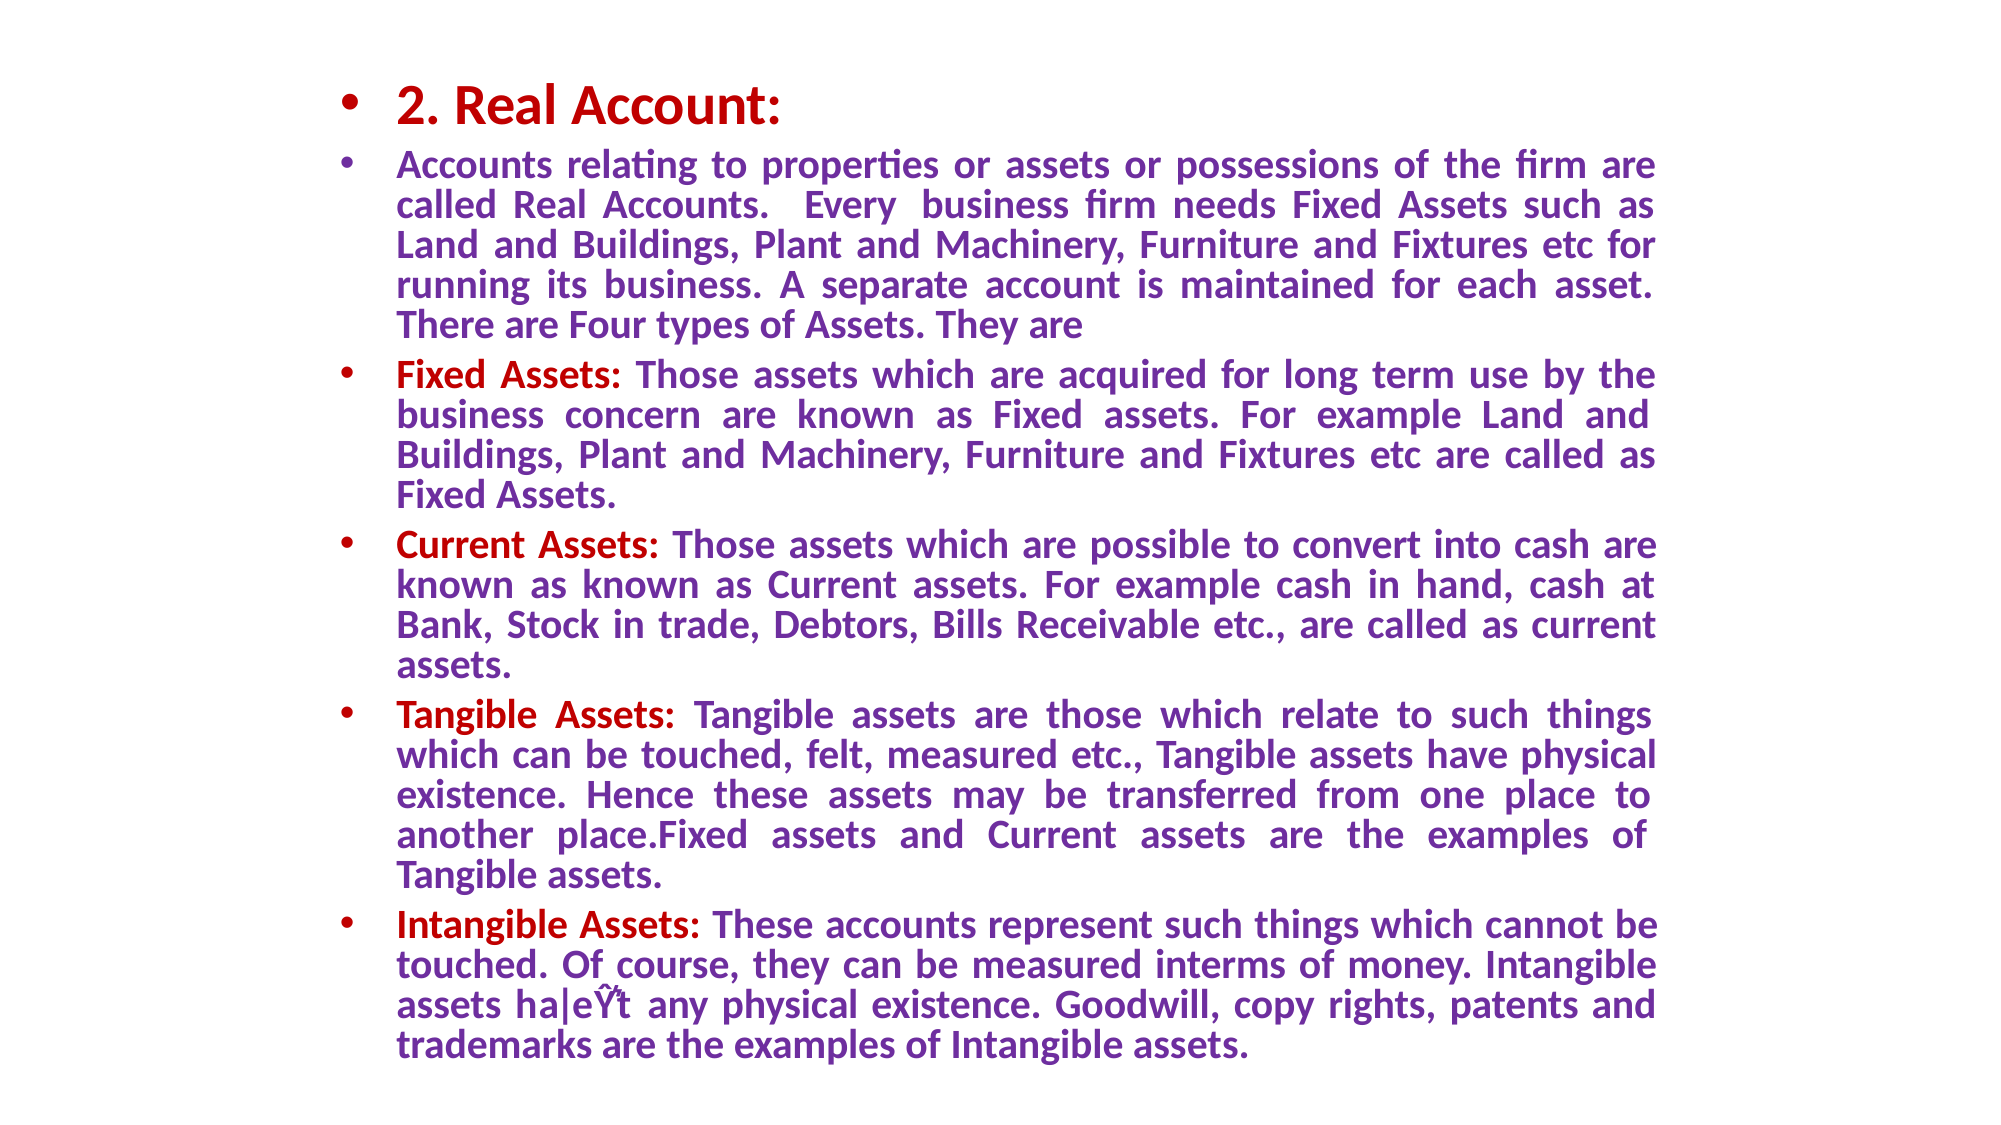

2. Real Account:
Accounts relating to properties or assets or possessions of the firm are  called Real Accounts. Every business firm needs Fixed Assets such as  Land and Buildings, Plant and Machinery, Furniture and Fixtures etc for  running its business. A separate account is maintained for each asset.  There are Four types of Assets. They are
Fixed Assets: Those assets which are acquired for long term use by the  business concern are known as Fixed assets. For example Land and  Buildings, Plant and Machinery, Furniture and Fixtures etc are called as  Fixed Assets.
Current Assets: Those assets which are possible to convert into cash are  known as known as Current assets. For example cash in hand, cash at  Bank, Stock in trade, Debtors, Bills Receivable etc., are called as current  assets.
Tangible Assets: Tangible assets are those which relate to such things  which can be touched, felt, measured etc., Tangible assets have physical  existence. Hence these assets may be transferred from one place to  another place.Fixed assets and Current assets are the examples of  Tangible assets.
Intangible Assets: These accounts represent such things which cannot be  touched. Of course, they can be measured interms of money. Intangible  assets haǀeŶ͛t any physical existence. Goodwill, copy rights, patents and  trademarks are the examples of Intangible assets.